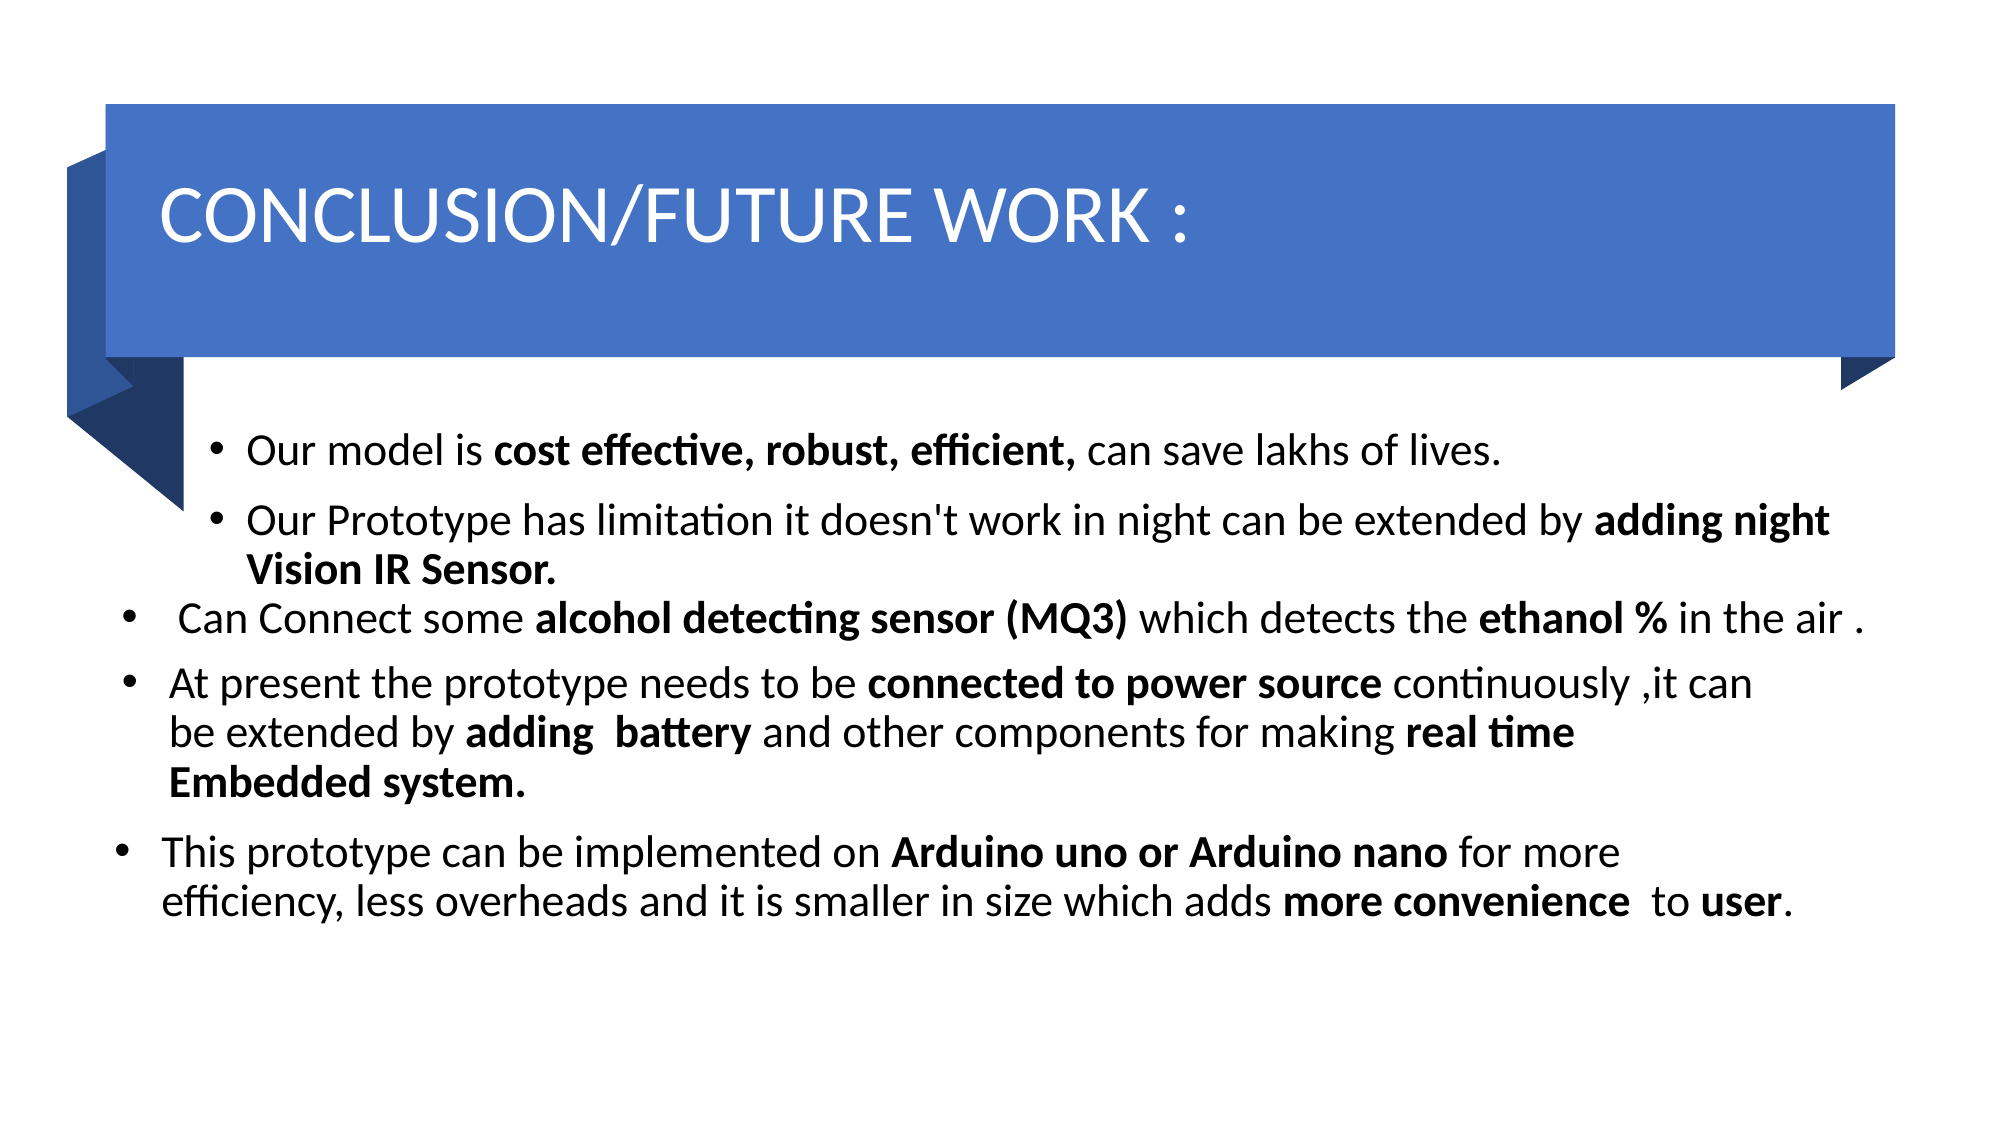

# CONCLUSION/FUTURE WORK :

Our model is cost effective, robust, efficient, can save lakhs of lives.
Our Prototype has limitation it doesn't work in night can be extended by adding night Vision IR Sensor.

Can Connect some alcohol detecting sensor (MQ3) which detects the ethanol % in the air .
At present the prototype needs to be connected to power source continuously ,it can be extended by adding  battery and other components for making real time Embedded system.

This prototype can be implemented on Arduino uno or Arduino nano for more efficiency, less overheads and it is smaller in size which adds more convenience  to user.